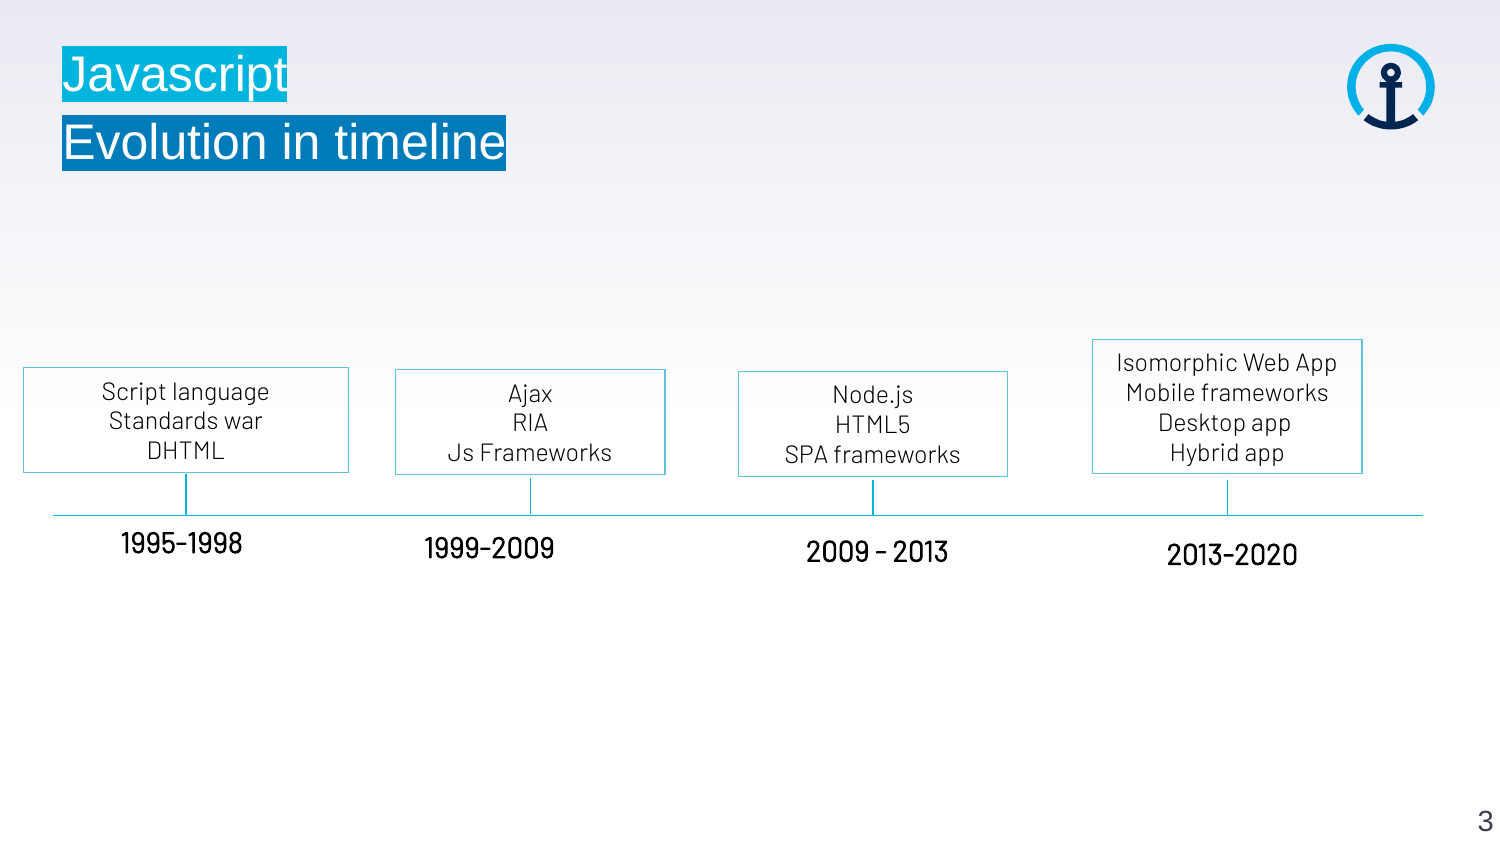

Javascript
Evolution in timeline
Isomorphic Web App
Mobile frameworks
Desktop app
Hybrid app
Script language
Standards war
DHTML
Ajax
RIA
Js Frameworks
Node.js
HTML5
SPA frameworks
1995-1998
1999-2009
2009 - 2013
2013-2020
3